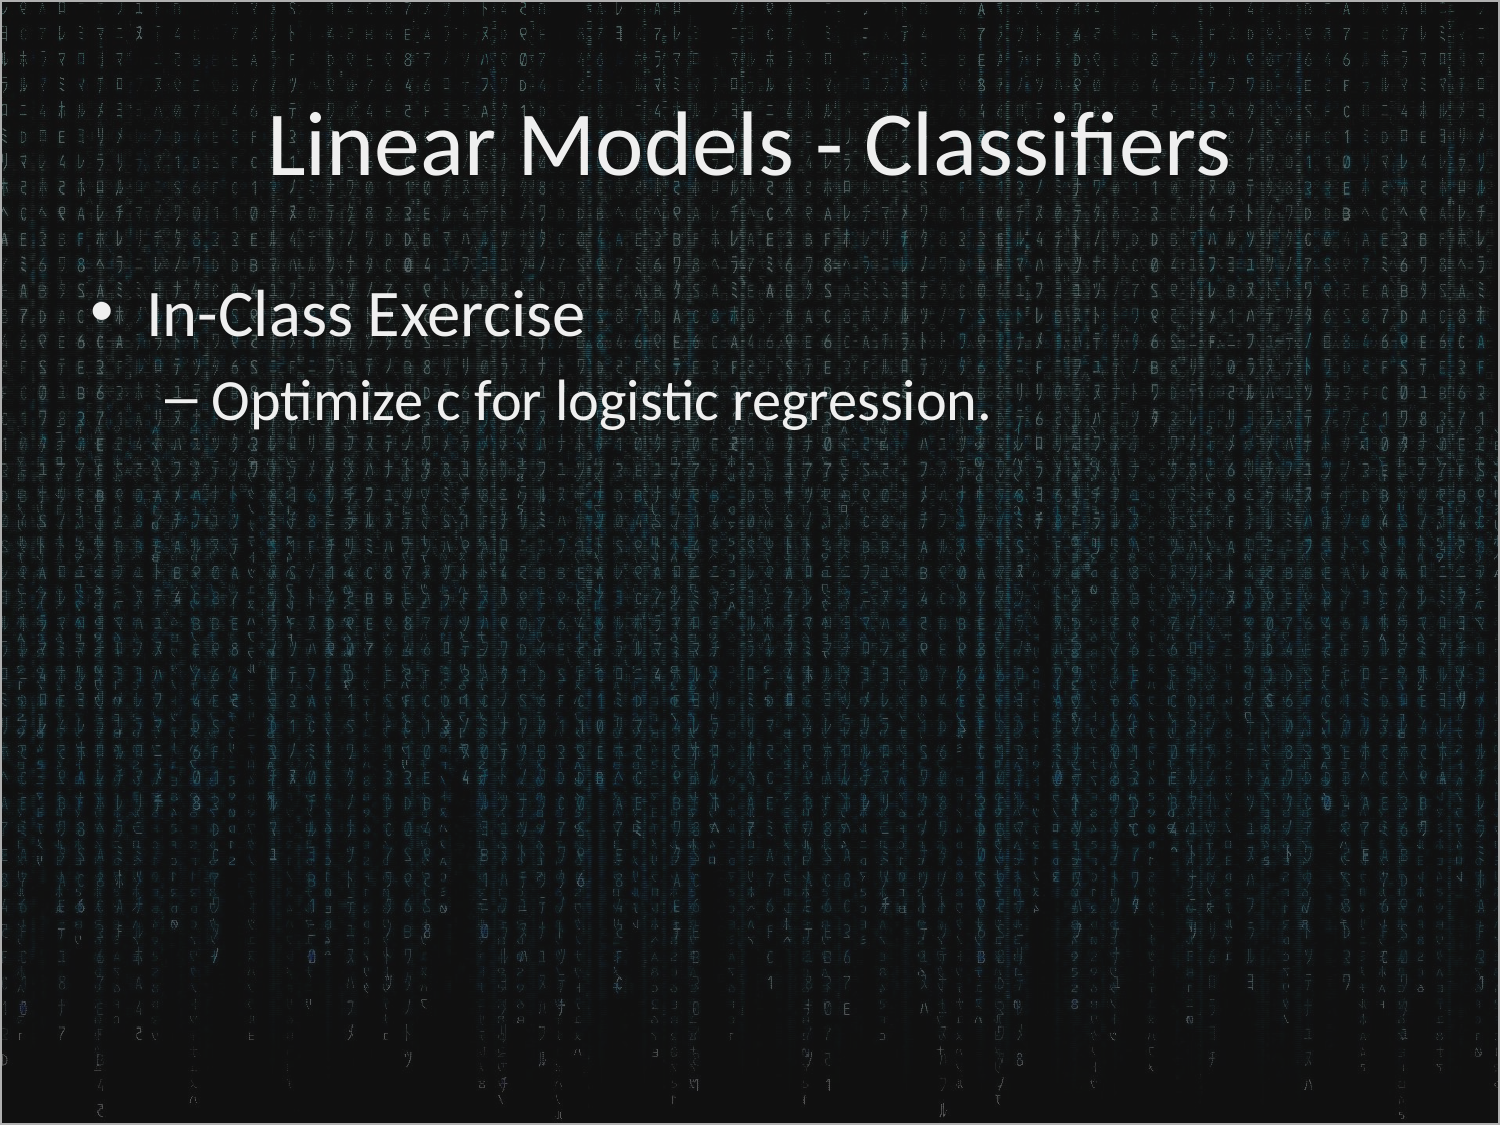

# Linear Models - Classifiers
In-Class Exercise
Optimize c for logistic regression.